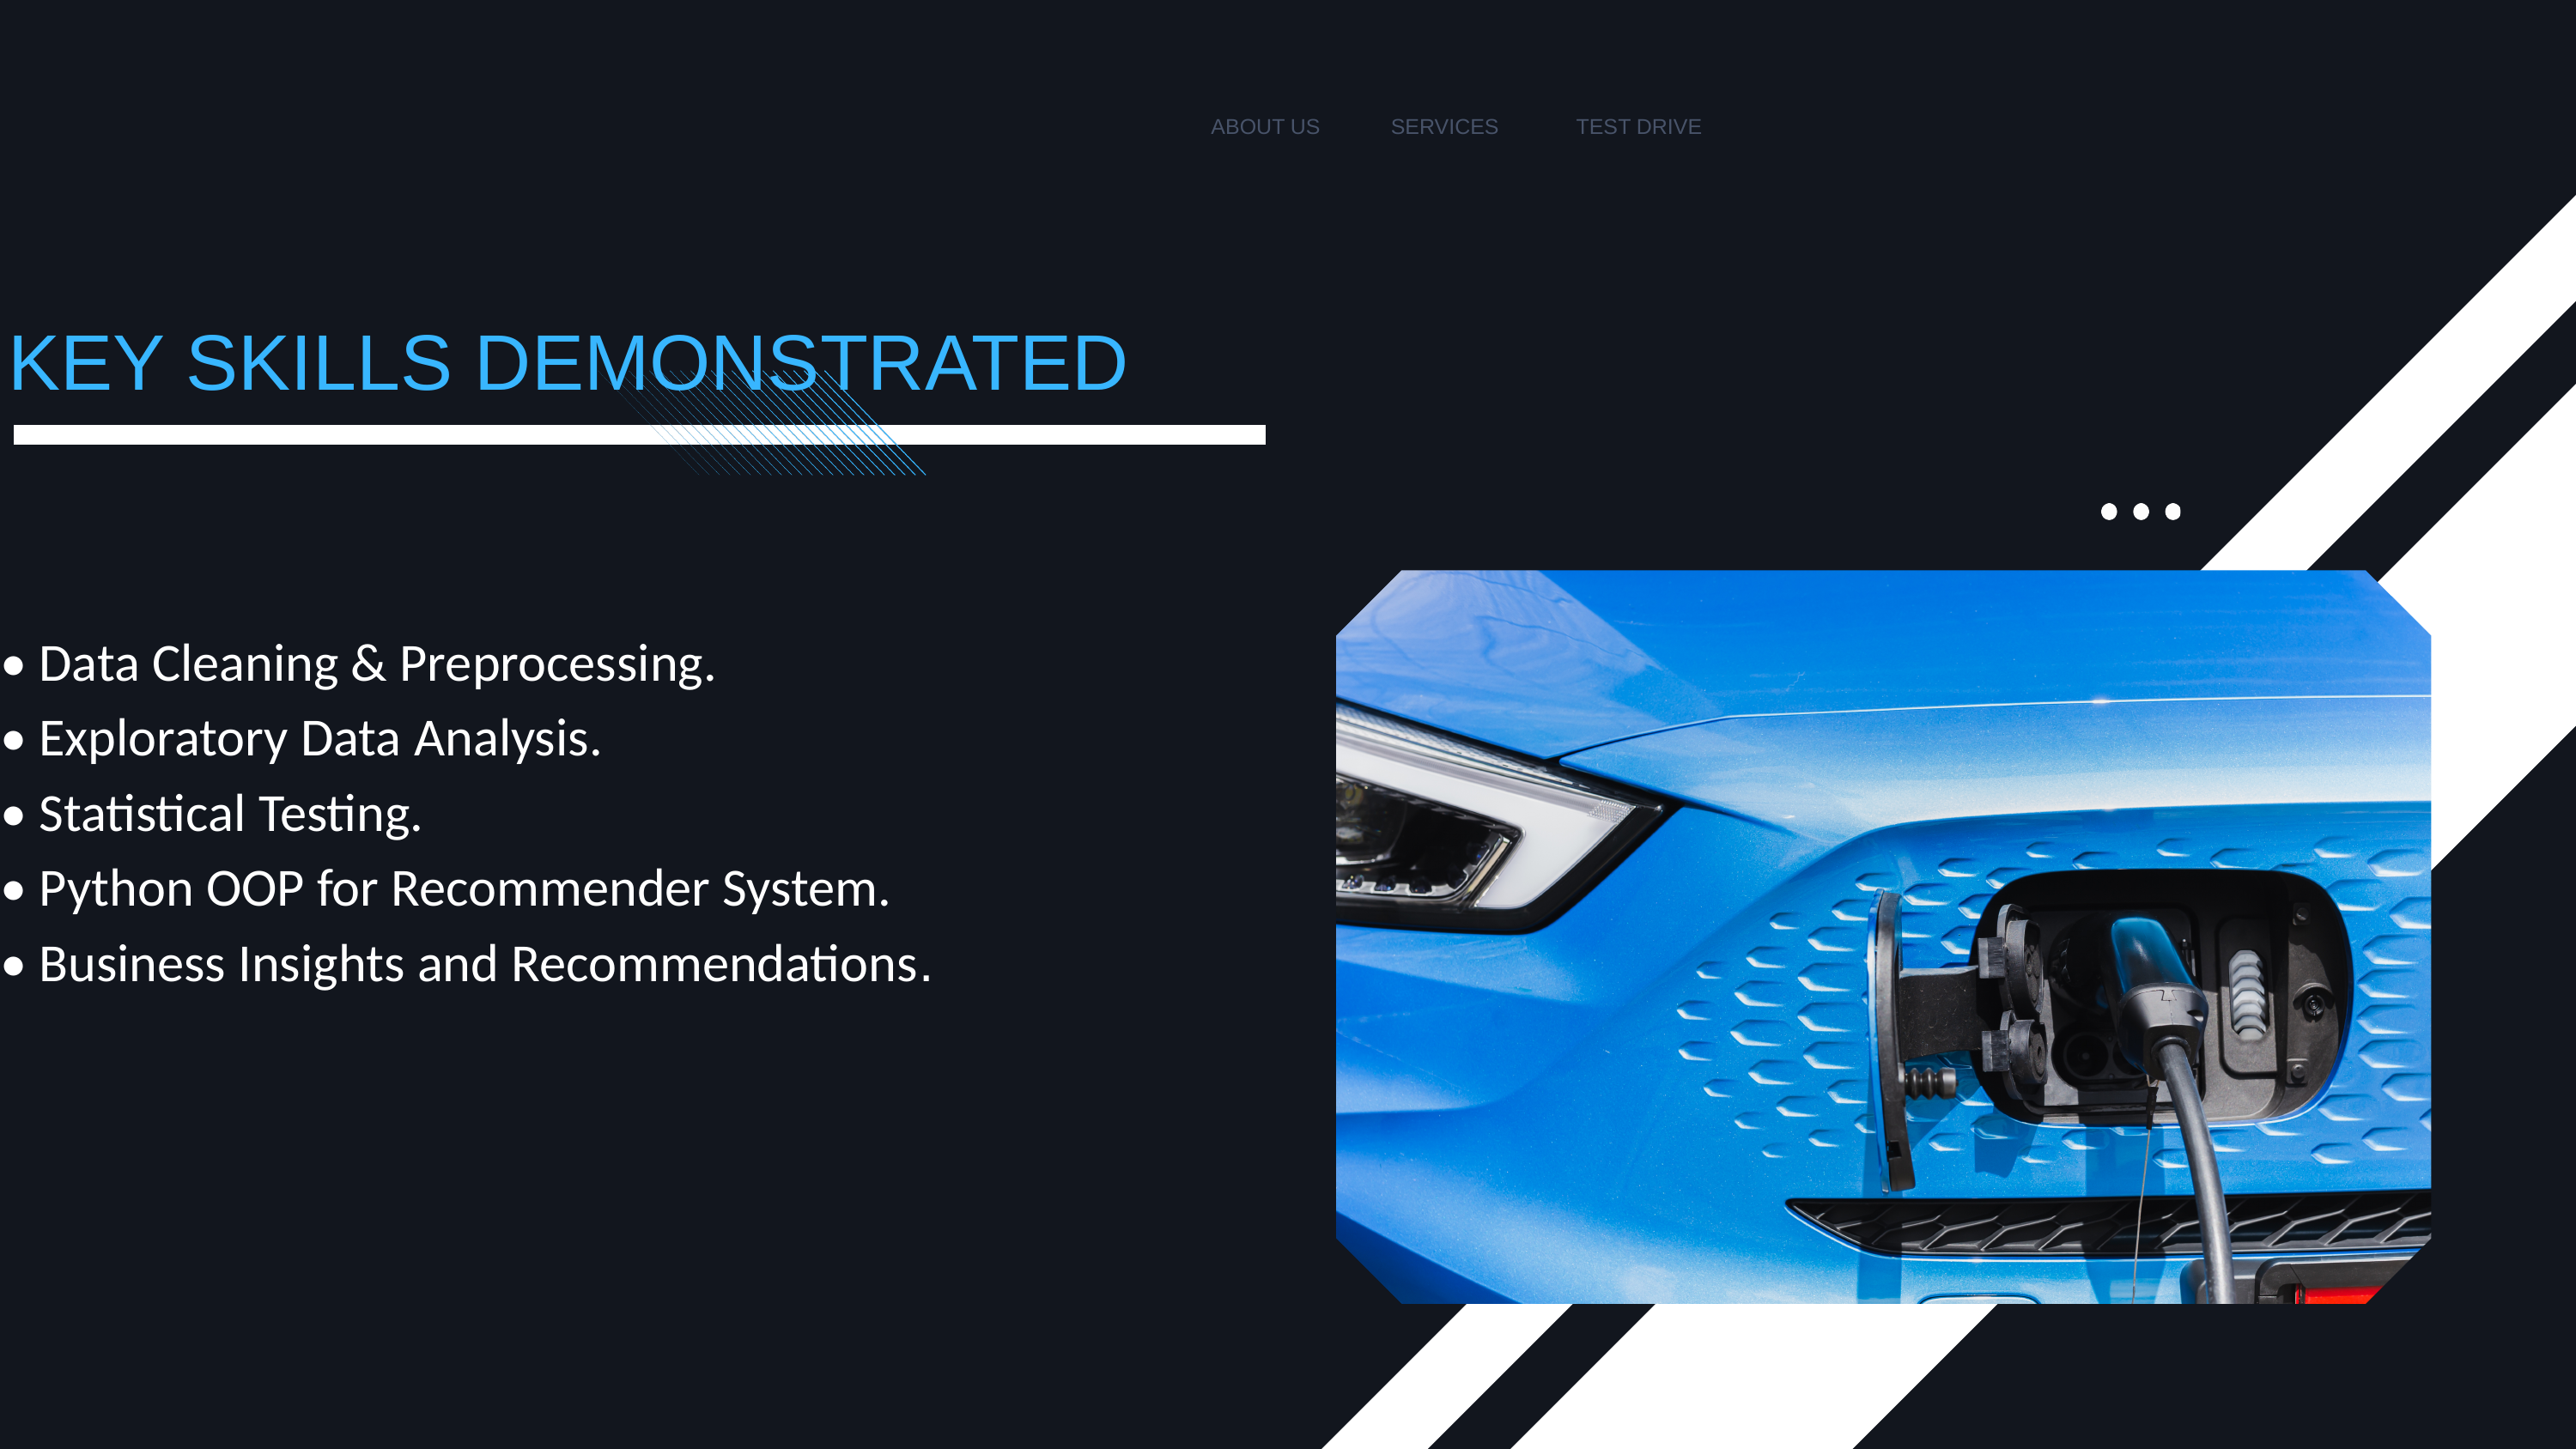

ABOUT US
SERVICES
TEST DRIVE
KEY SKILLS DEMONSTRATED

• Data Cleaning & Preprocessing.
• Exploratory Data Analysis.
• Statistical Testing.
• Python OOP for Recommender System.
• Business Insights and Recommendations.